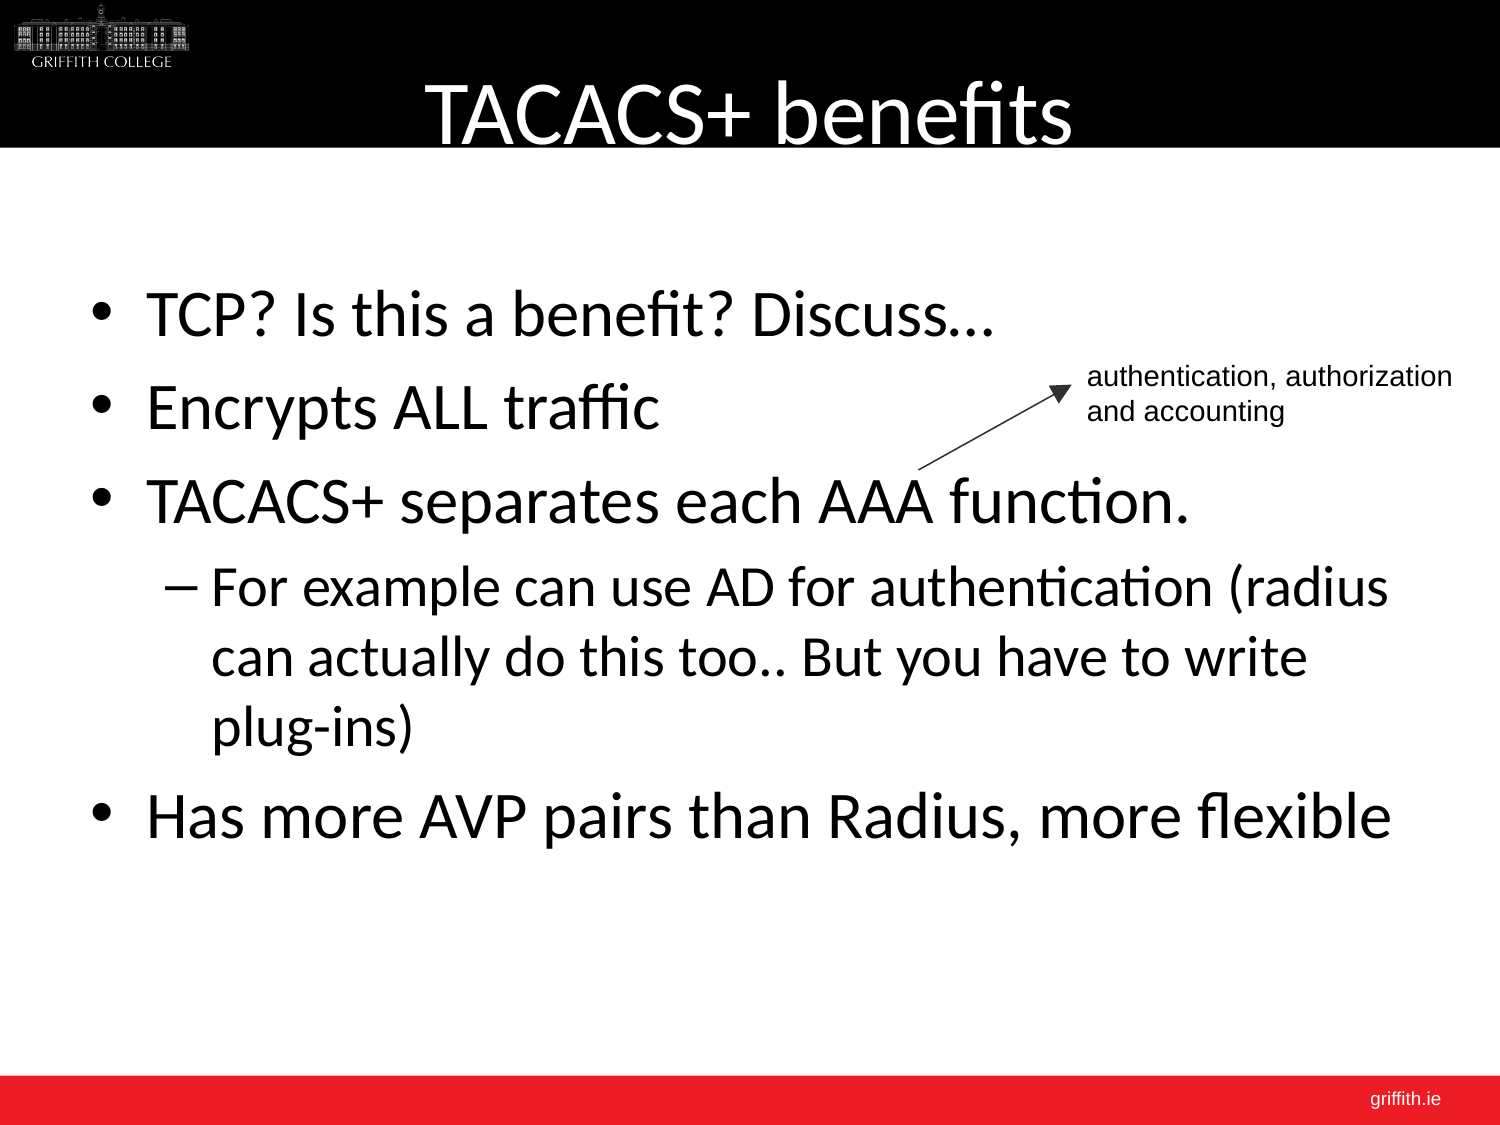

# TACACS+ benefits
TCP? Is this a benefit? Discuss…
Encrypts ALL traffic
TACACS+ separates each AAA function.
For example can use AD for authentication (radius can actually do this too.. But you have to write plug-ins)
Has more AVP pairs than Radius, more flexible
authentication, authorization and accounting